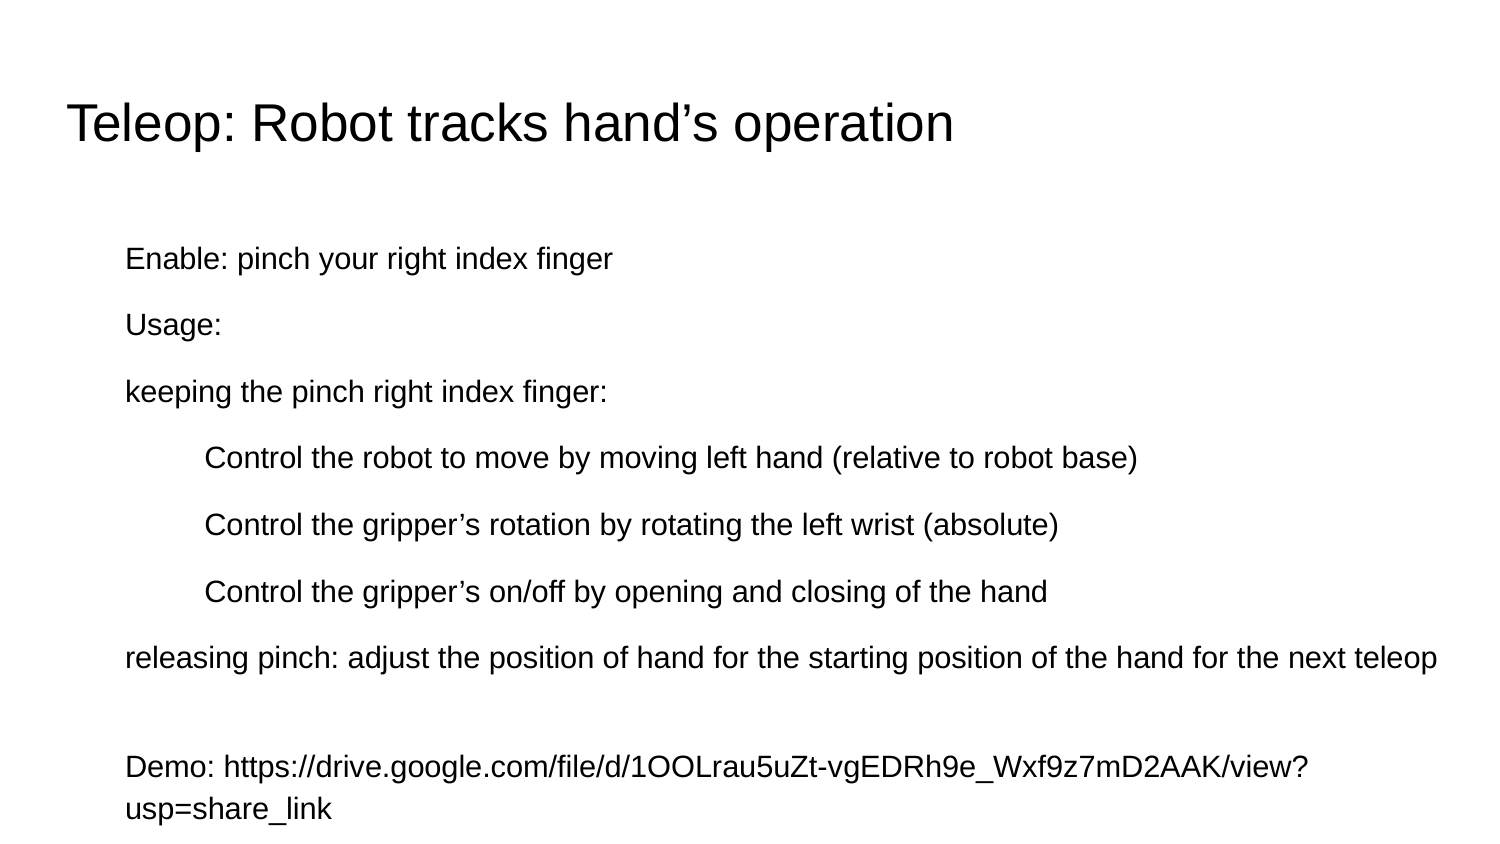

# Teleop: Robot tracks hand’s operation

Enable: pinch your right index finger
Usage:
keeping the pinch right index finger:
Control the robot to move by moving left hand (relative to robot base)
Control the gripper’s rotation by rotating the left wrist (absolute)
Control the gripper’s on/off by opening and closing of the hand
releasing pinch: adjust the position of hand for the starting position of the hand for the next teleop
Demo: https://drive.google.com/file/d/1OOLrau5uZt-vgEDRh9e_Wxf9z7mD2AAK/view?usp=share_link